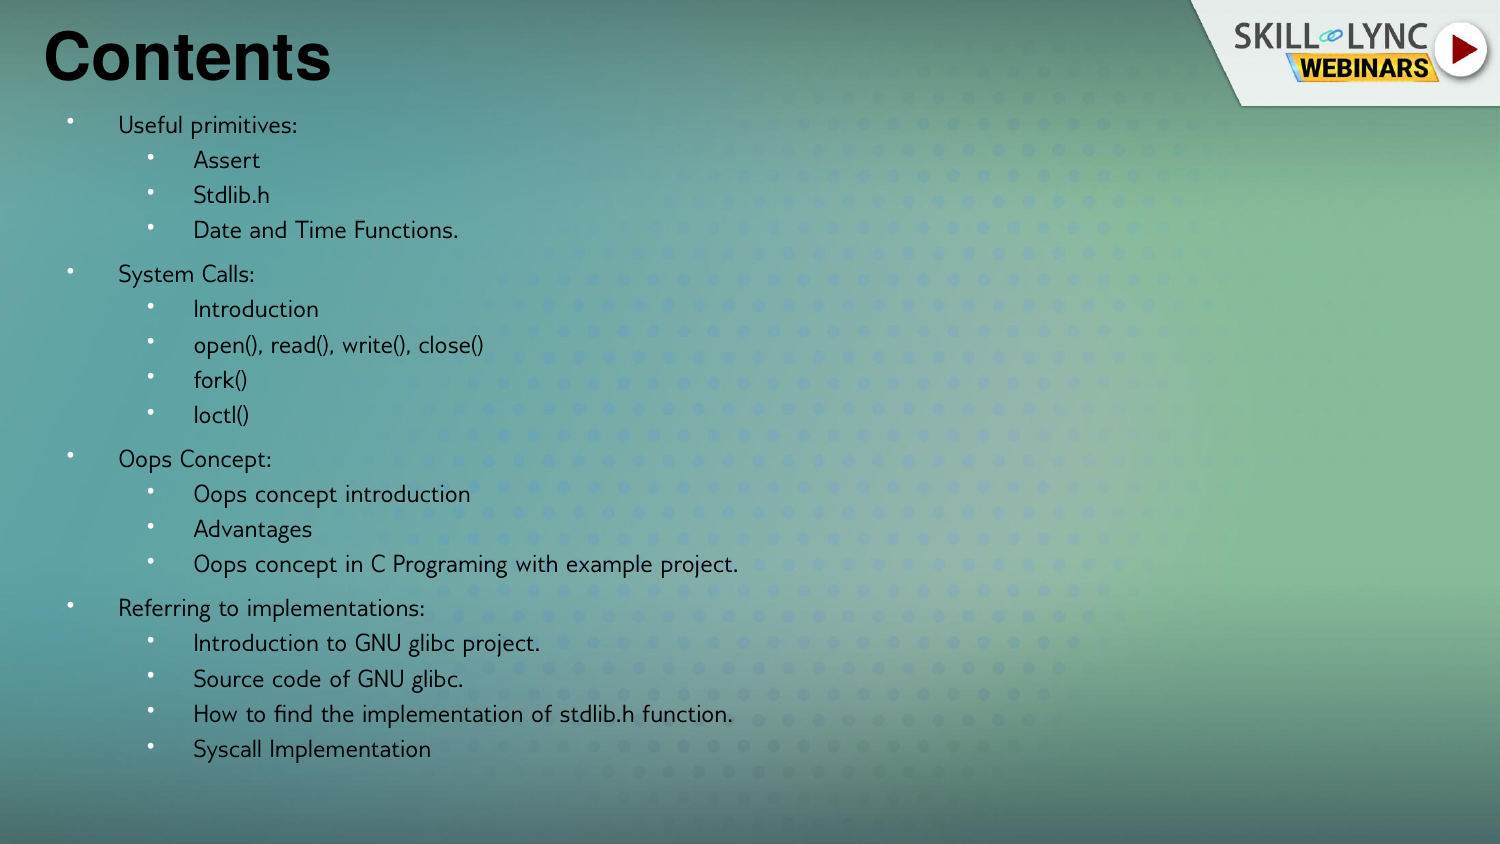

# Contents
Useful primitives:
Assert
Stdlib.h
Date and Time Functions.
System Calls:
Introduction
open(), read(), write(), close()
fork()
Ioctl()
Oops Concept:
Oops concept introduction
Advantages
Oops concept in C Programing with example project.
Referring to implementations:
Introduction to GNU glibc project.
Source code of GNU glibc.
How to find the implementation of stdlib.h function.
Syscall Implementation